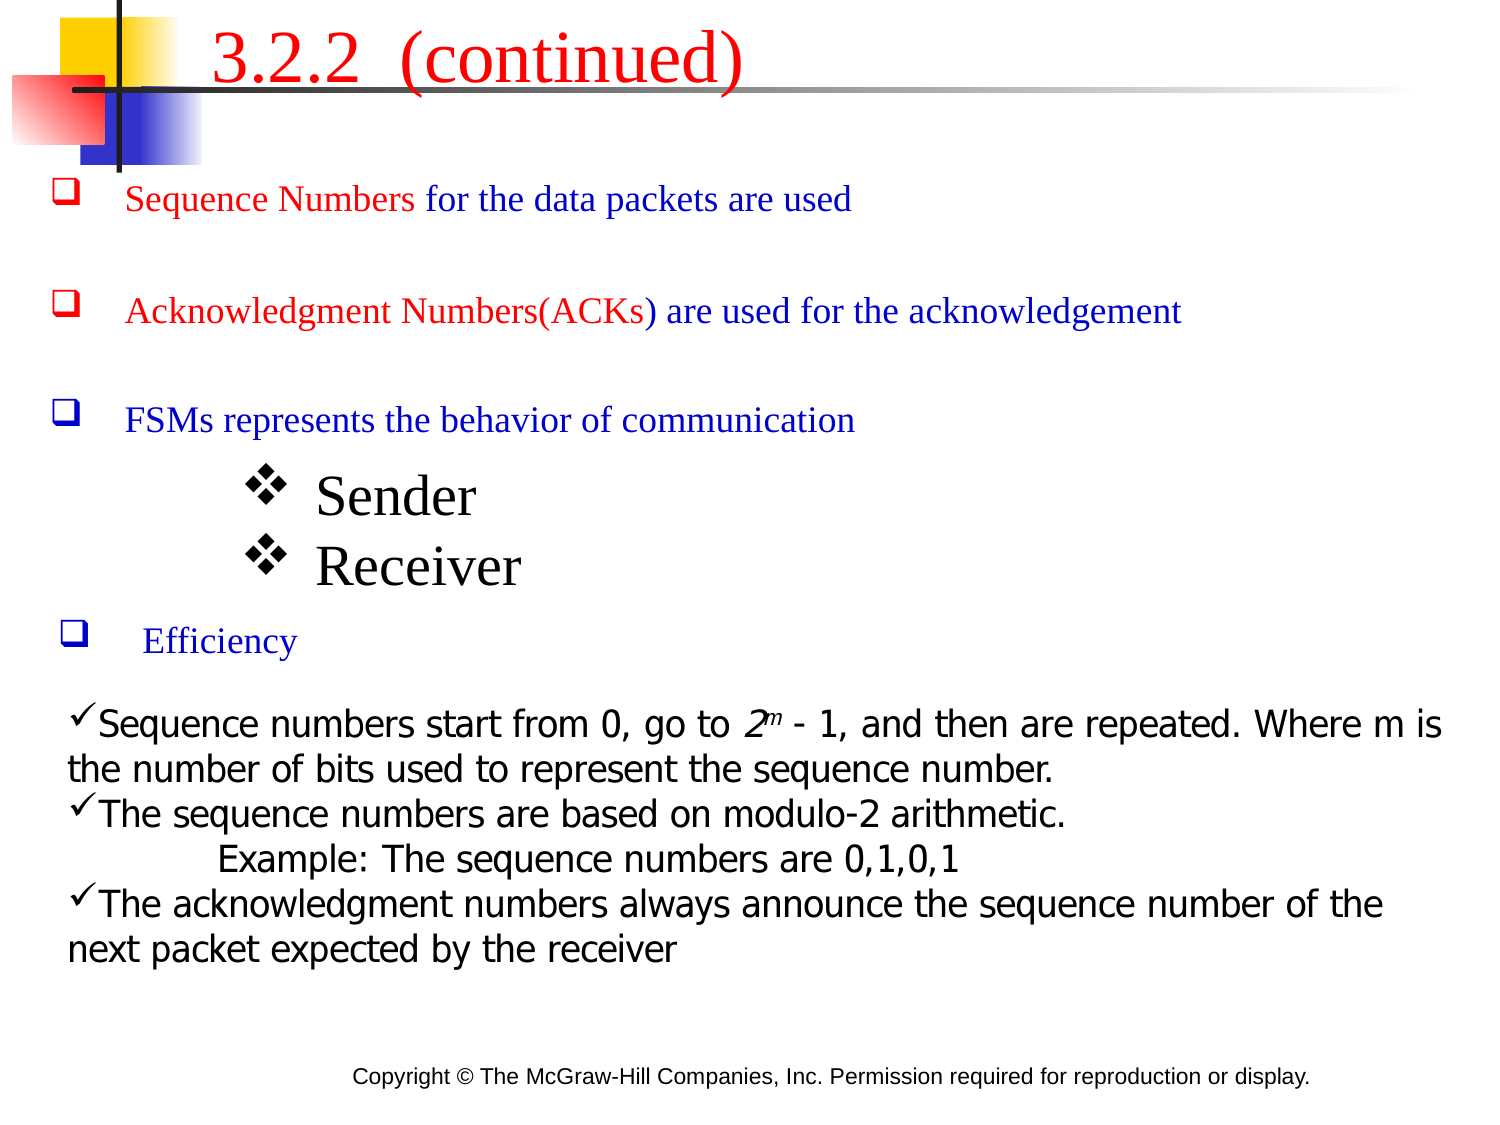

3.2.2  (continued)

Sequence Numbers for the data packets are used
Acknowledgment Numbers(ACKs) are used for the acknowledgement
FSMs represents the behavior of communication
Sender
Receiver
 Efficiency
Sequence numbers start from 0, go to 2m - 1, and then are repeated. Where m is the number of bits used to represent the sequence number.
The sequence numbers are based on modulo-2 arithmetic.
	Example: The sequence numbers are 0,1,0,1
The acknowledgment numbers always announce the sequence number of the next packet expected by the receiver